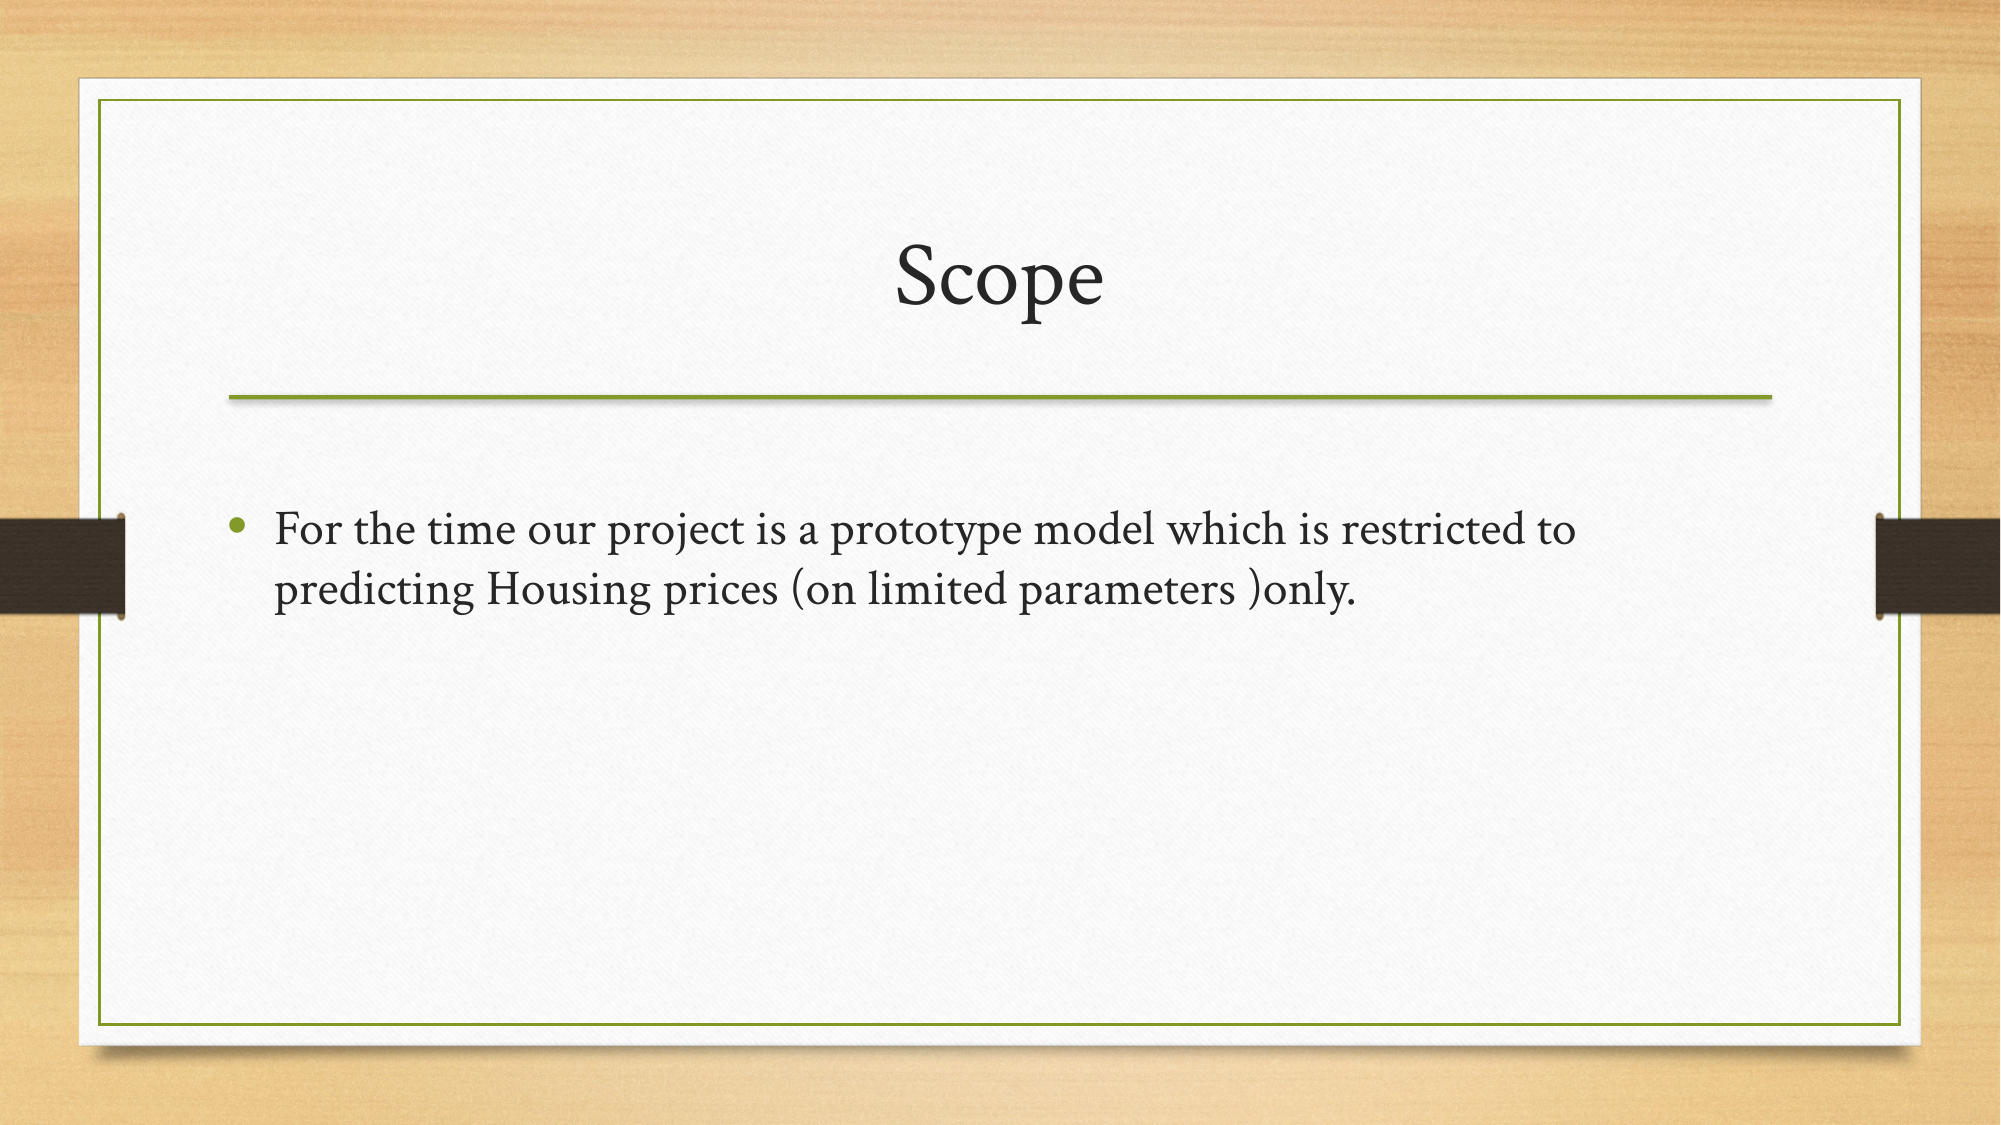

Scope

For the time our project is a prototype model which is restricted to predicting Housing prices (on limited parameters )only.